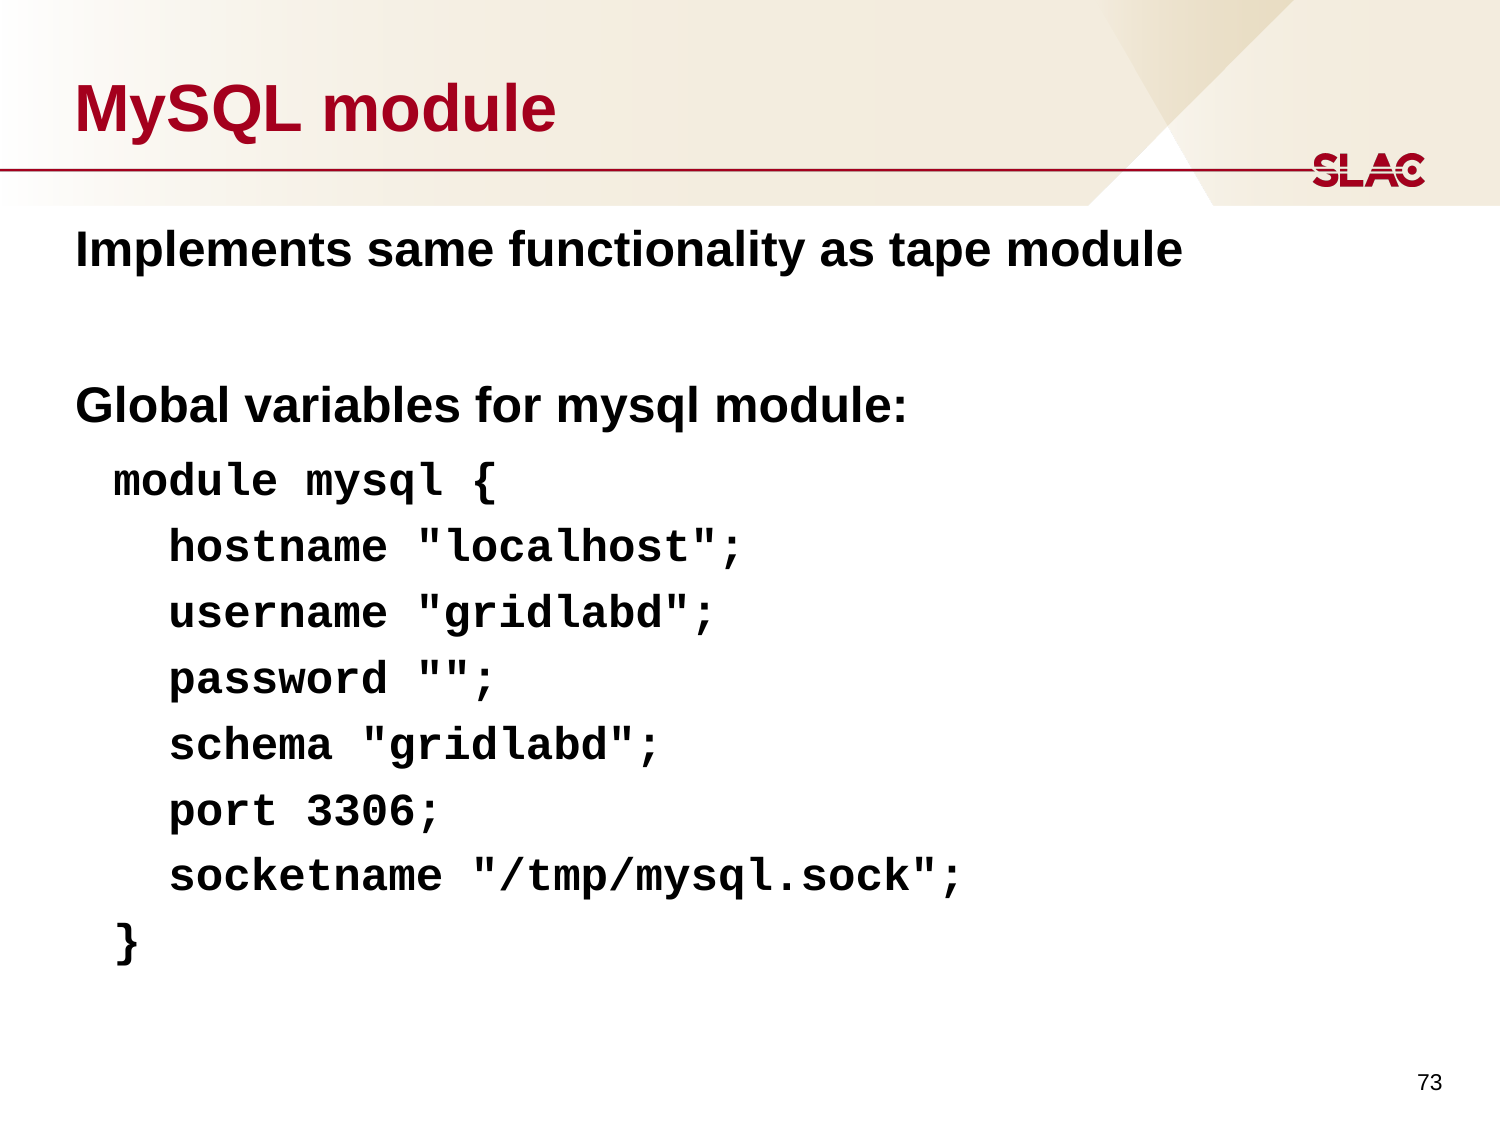

# MySQL module
Implements same functionality as tape module

Global variables for mysql module:
module mysql {
  hostname "localhost";
  username "gridlabd";
  password "";
  schema "gridlabd";
  port 3306;
  socketname "/tmp/mysql.sock";
}

73